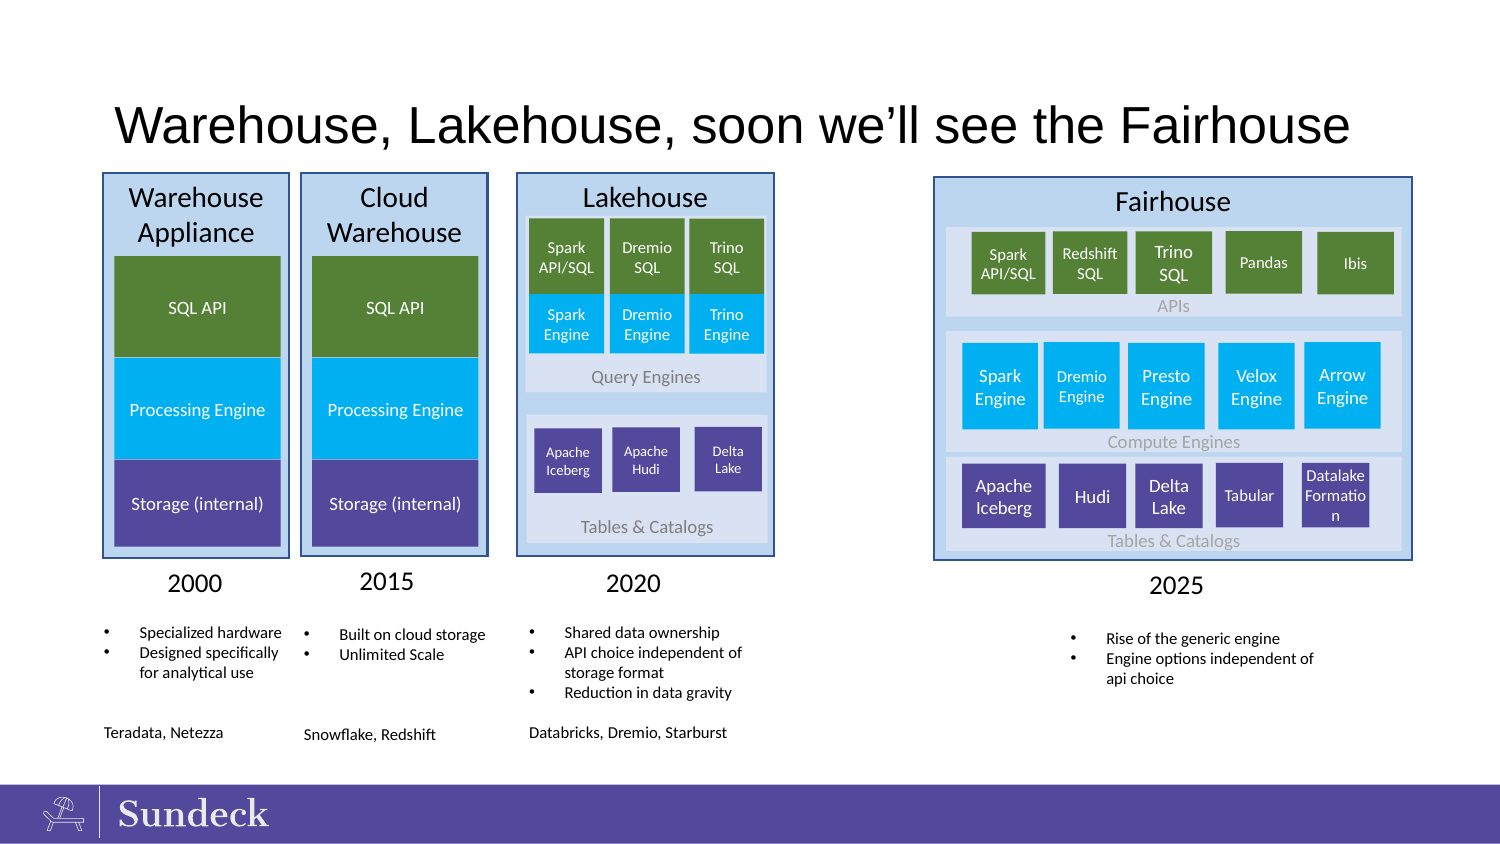

# Warehouse, Lakehouse, soon we’ll see the Fairhouse
Lakehouse
Warehouse Appliance
Cloud Warehouse
Fairhouse
Query Engines
Spark API/SQL
Dremio SQL
Trino SQL
APIs
Pandas
Redshift SQL
Trino SQL
Spark API/SQL
Ibis
SQL API
SQL API
Spark Engine
Dremio Engine
Trino Engine
Compute Engines
Dremio Engine
Arrow Engine
Spark Engine
Presto Engine
Velox Engine
Processing Engine
Processing Engine
Tables & Catalogs
Delta Lake
Apache Hudi
Apache Iceberg
Tables & Catalogs
Storage (internal)
Storage (internal)
Datalake Formation
Tabular
Apache Iceberg
Hudi
Delta Lake
2015
2020
2000
2025
Specialized hardware
Designed specifically for analytical use

Teradata, Netezza
Shared data ownership
API choice independent of storage format
Reduction in data gravity

Databricks, Dremio, Starburst
Built on cloud storage
Unlimited Scale

Snowflake, Redshift
Rise of the generic engine
Engine options independent of api choice